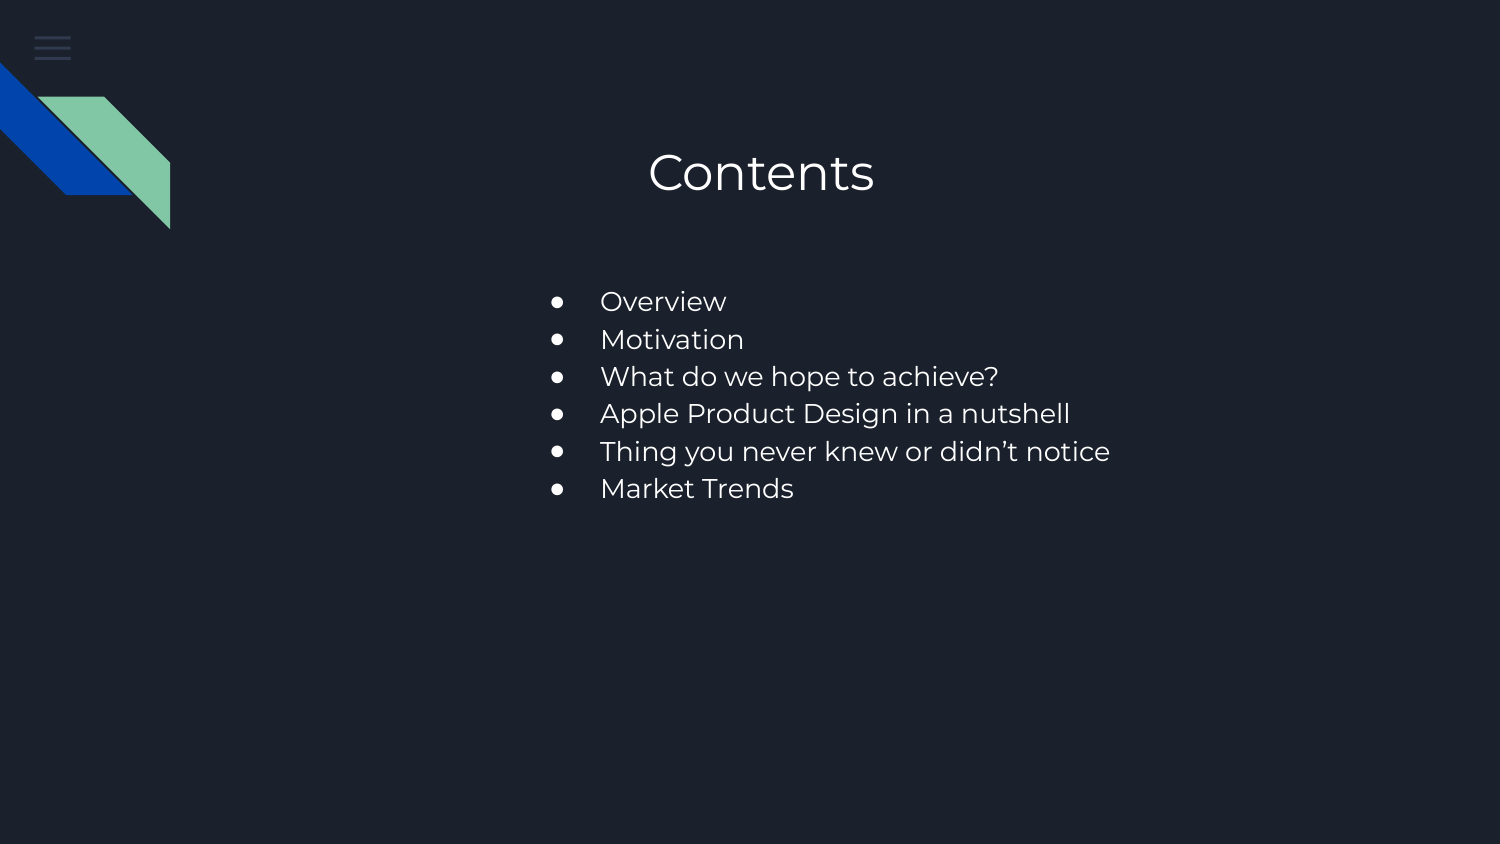

# Contents
Overview
Motivation
What do we hope to achieve?
Apple Product Design in a nutshell
Thing you never knew or didn’t notice
Market Trends